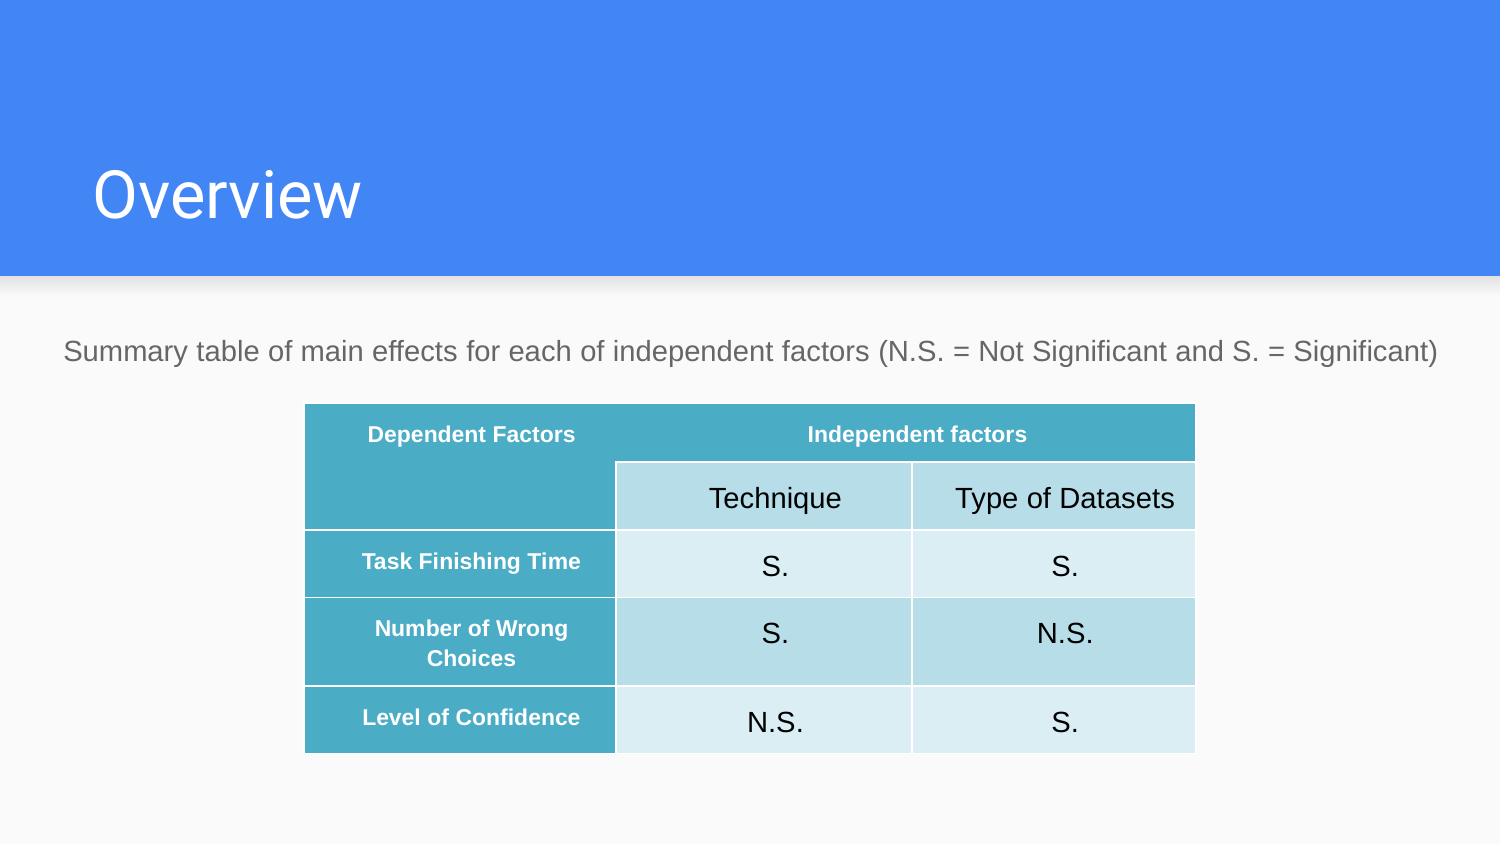

# Overview
Summary table of main effects for each of independent factors (N.S. = Not Significant and S. = Significant)
| Dependent Factors | Independent factors |  |
| --- | --- | --- |
|  | Technique | Type of Datasets |
| Task Finishing Time | S. | S. |
| Number of Wrong Choices | S. | N.S. |
| Level of Confidence | N.S. | S. |